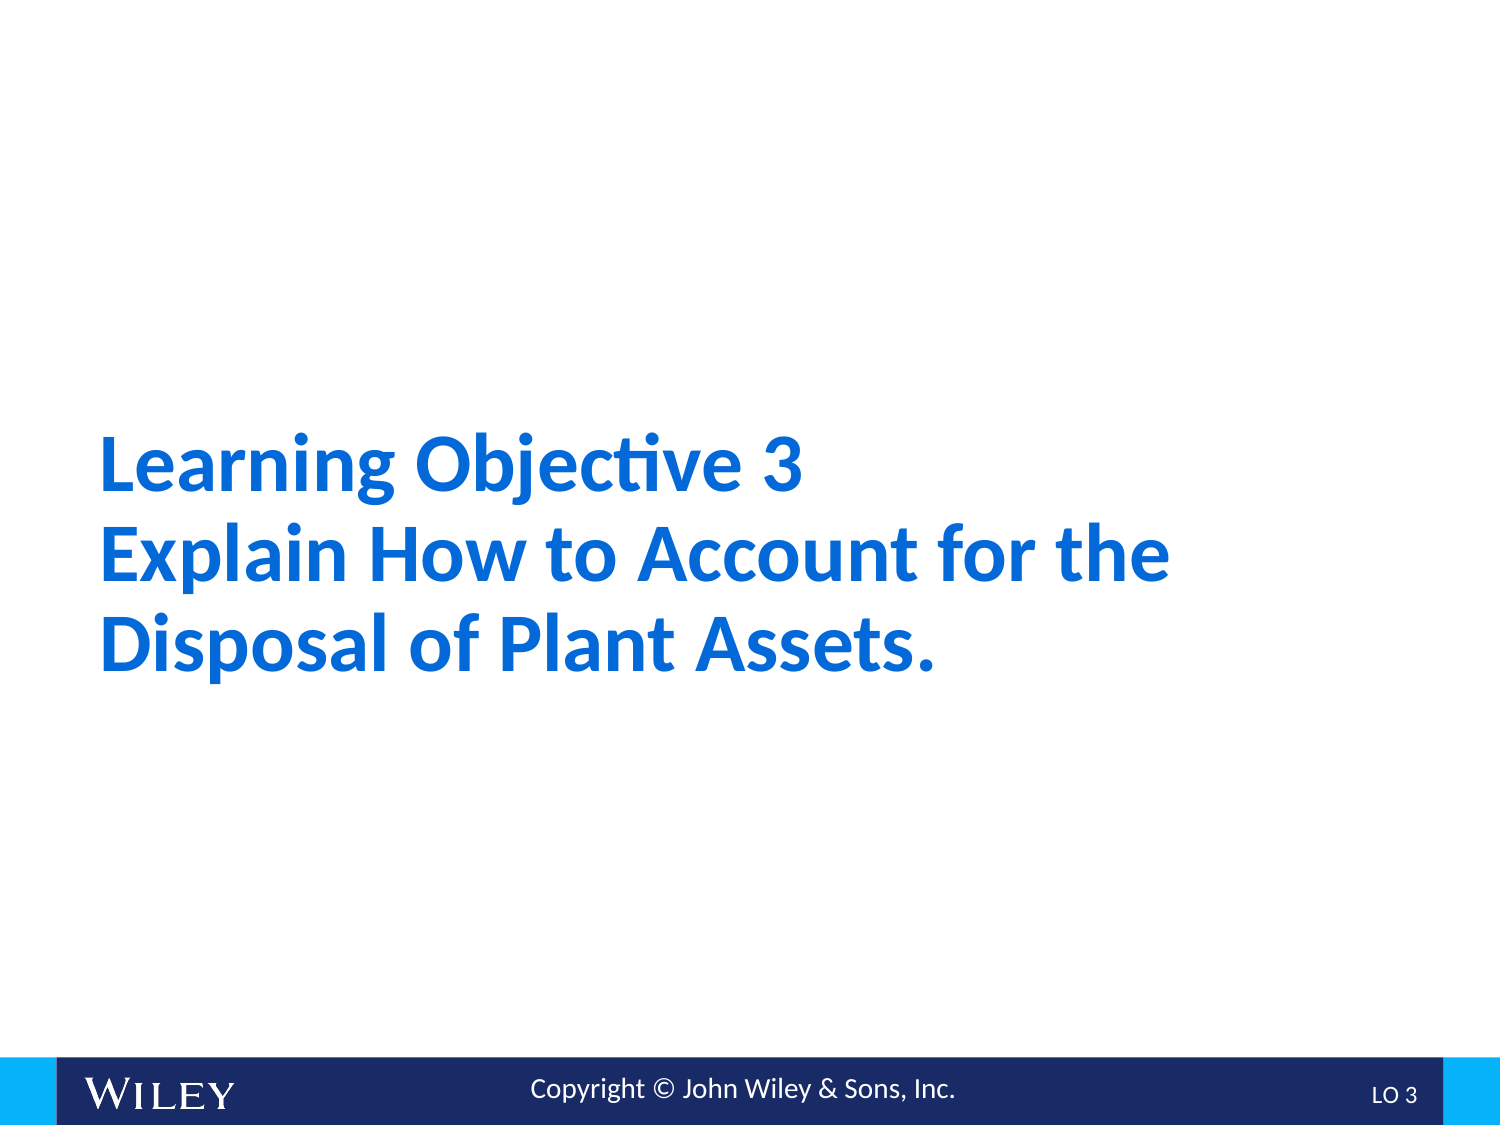

# Learning Objective 3 Explain How to Account for the Disposal of Plant Assets.
L O 3